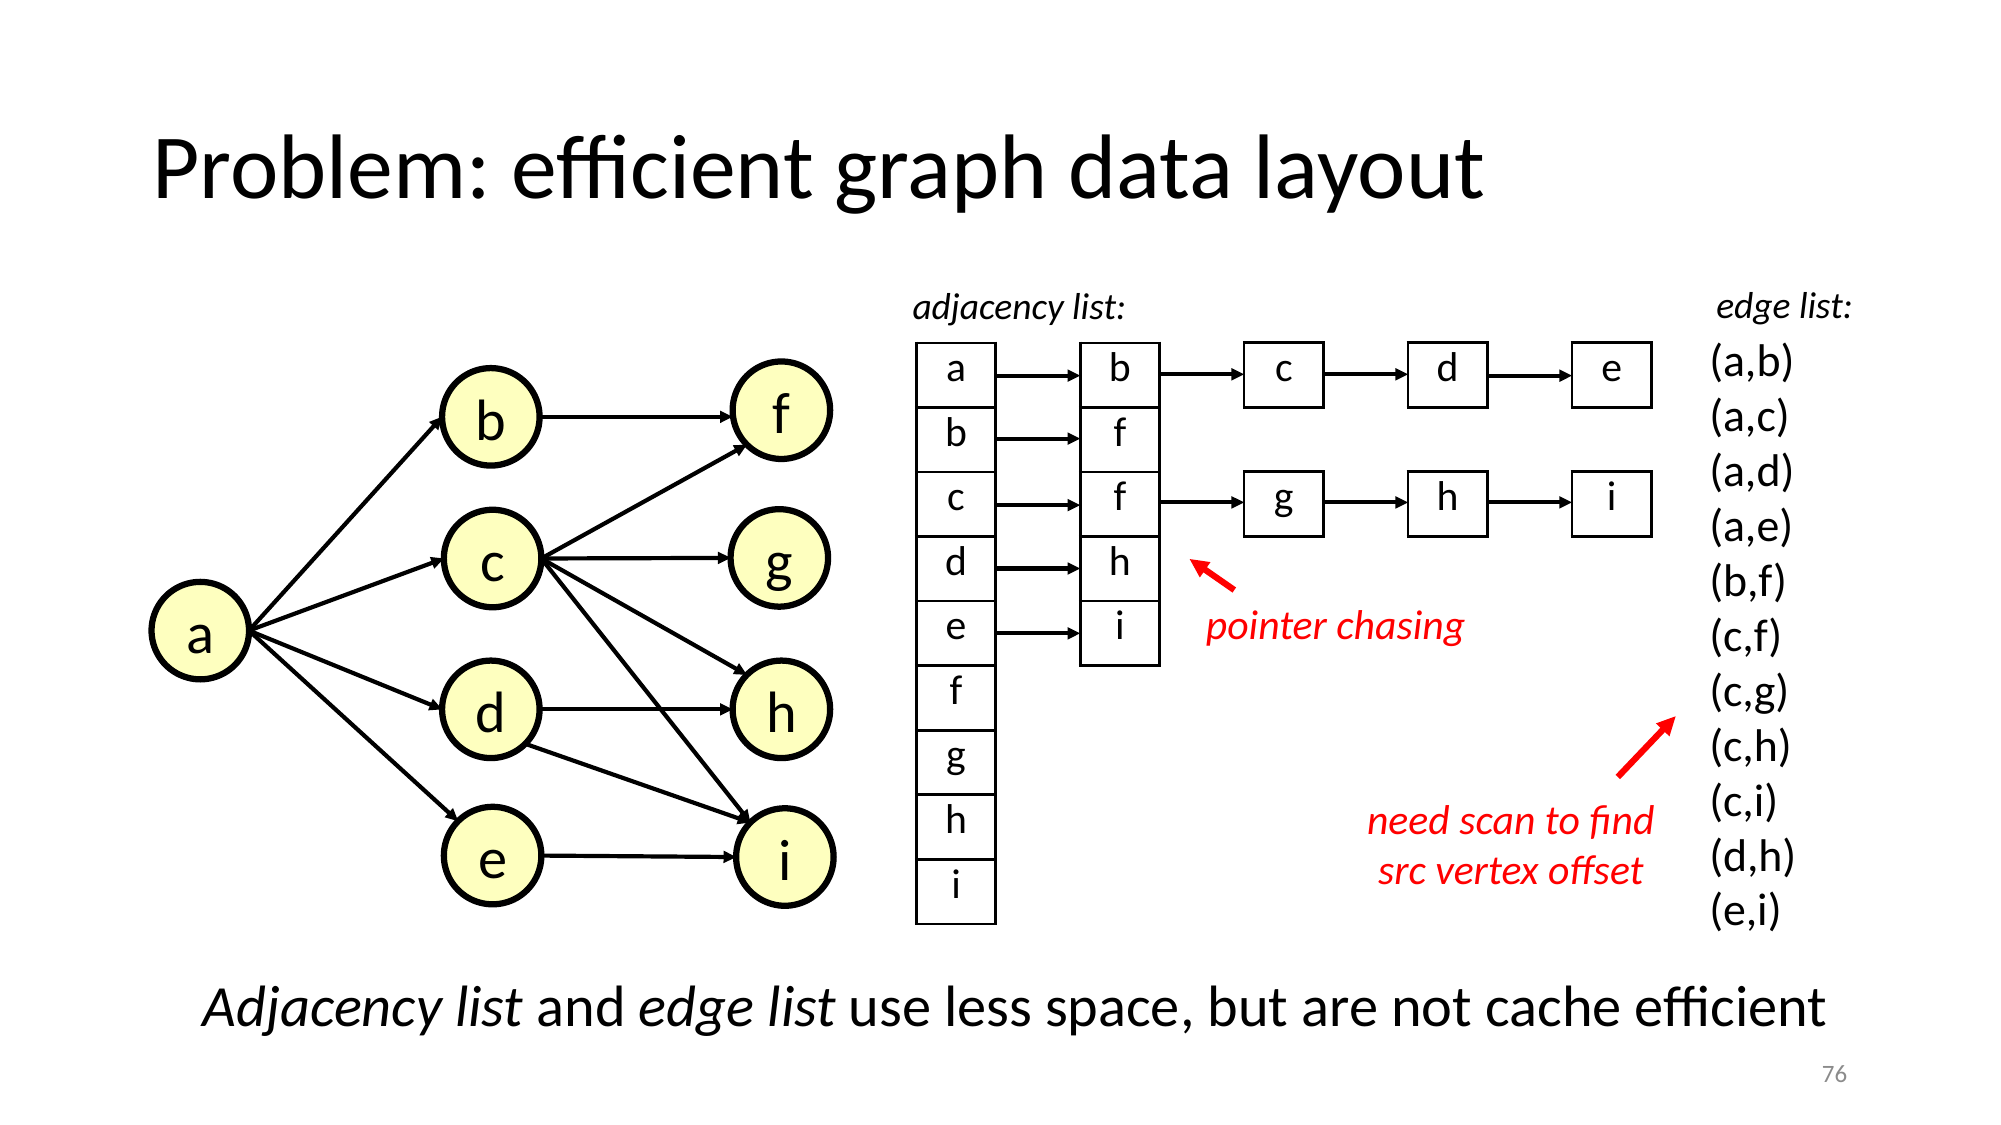

# Problem: efficient graph data layout
edge list:
adjacency list:
(a,b)
(a,c)
(a,d)
(a,e)
(b,f)
(c,f)
(c,g)
(c,h)
(c,i)
(d,h)
(e,i)
| c |
| --- |
|  |
| g |
| d |
| --- |
|  |
| h |
| e |
| --- |
|  |
| i |
| a |
| --- |
| b |
| c |
| d |
| e |
| f |
| g |
| h |
| i |
| b |
| --- |
| f |
| f |
| h |
| i |
f
b
g
c
a
pointer chasing
d
h
need scan to find
src vertex offset
e
i
Adjacency list and edge list use less space, but are not cache efficient
76